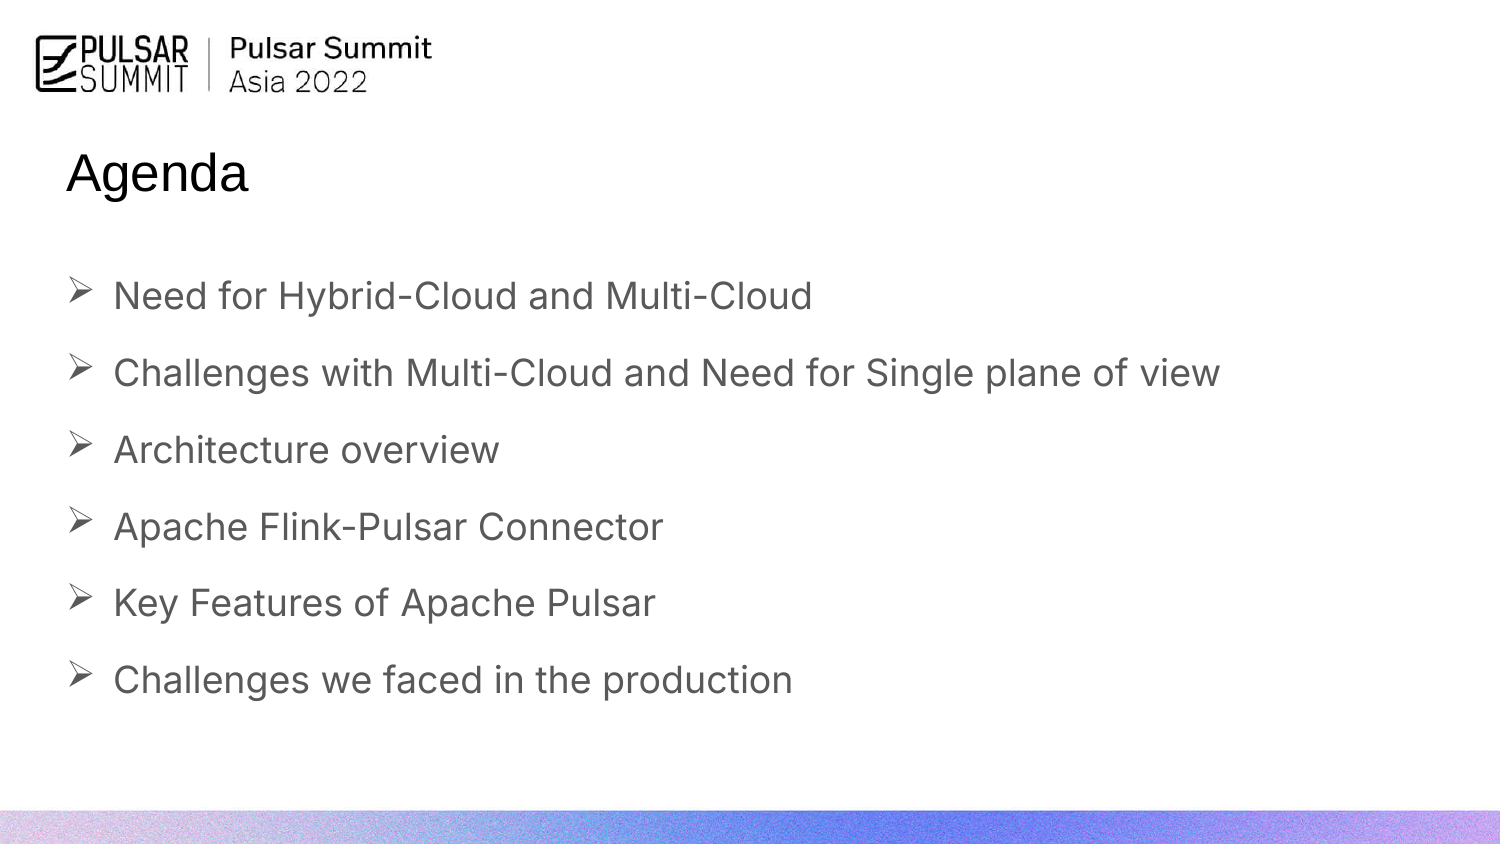

# Agenda
Need for Hybrid-Cloud and Multi-Cloud
Challenges with Multi-Cloud and Need for Single plane of view
Architecture overview
Apache Flink-Pulsar Connector
Key Features of Apache Pulsar
Challenges we faced in the production

5